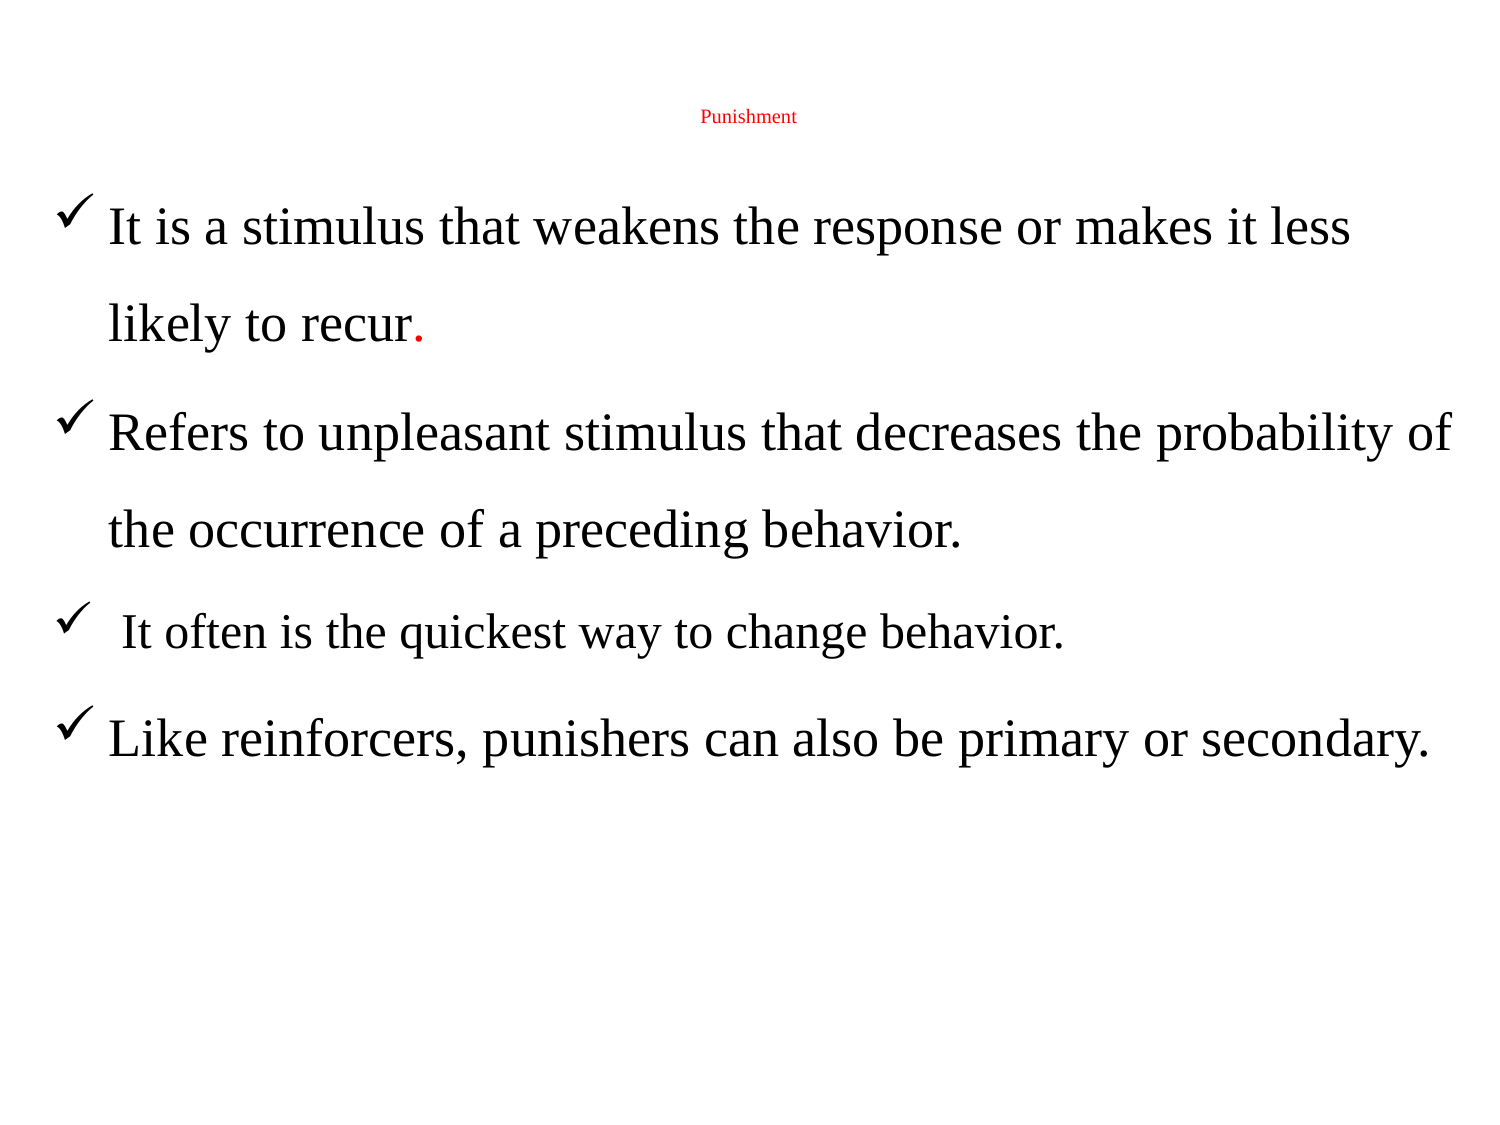

# Punishment
It is a stimulus that weakens the response or makes it less likely to recur.
Refers to unpleasant stimulus that decreases the probability of the occurrence of a preceding behavior.
 It often is the quickest way to change behavior.
Like reinforcers, punishers can also be primary or secondary.